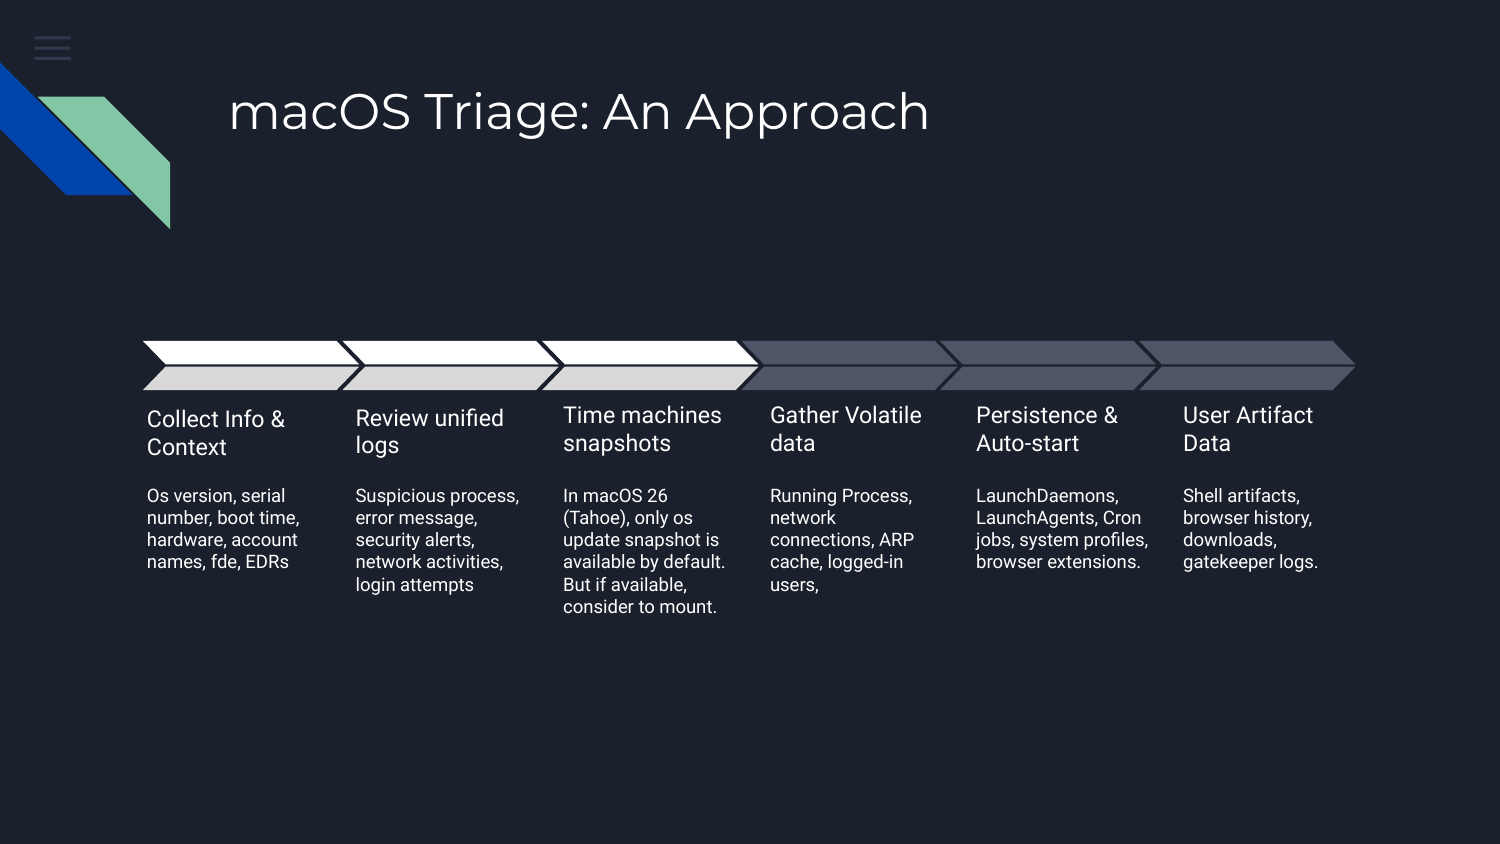

# macOS Triage: An Approach

Time machines snapshots
Gather Volatile data
Persistence & Auto-start
User Artifact Data
Review unified logs
Collect Info & Context
In macOS 26 (Tahoe), only os update snapshot is available by default.  But if available, consider to mount.
Os version, serial number, boot time, hardware, account names, fde, EDRs
Suspicious process, error message, security alerts, network activities, login attempts
Running Process, network connections, ARP cache, logged-in users,
LaunchDaemons, LaunchAgents, Cron jobs, system profiles, browser extensions.
Shell artifacts, browser history, downloads, gatekeeper logs.